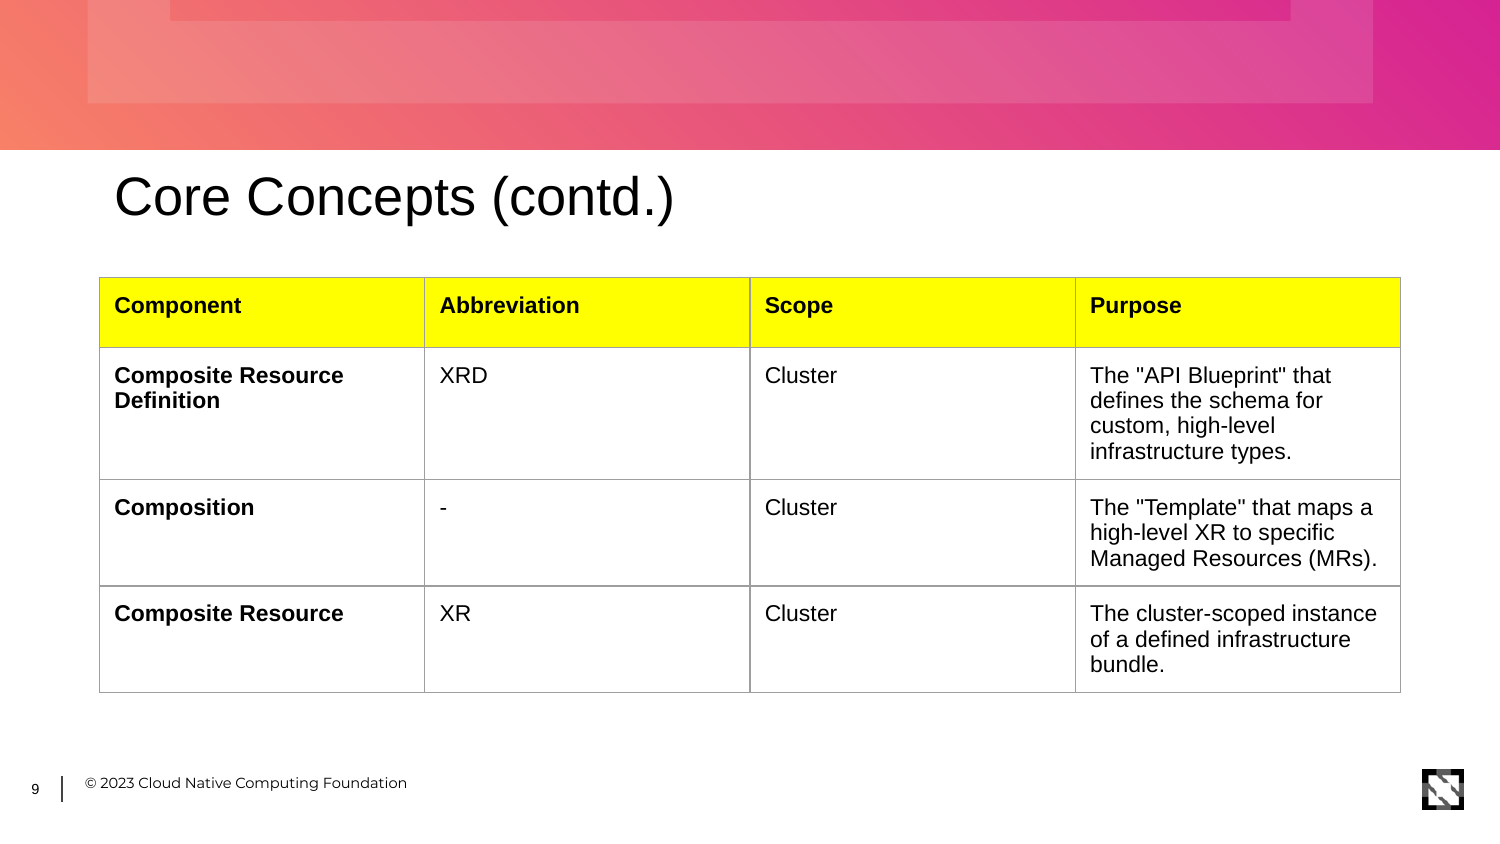

# Core Concepts (contd.)
| Component | Abbreviation | Scope | Purpose |
| --- | --- | --- | --- |
| Composite Resource Definition | XRD | Cluster | The "API Blueprint" that defines the schema for custom, high-level infrastructure types. |
| Composition | - | Cluster | The "Template" that maps a high-level XR to specific Managed Resources (MRs). |
| Composite Resource | XR | Cluster | The cluster-scoped instance of a defined infrastructure bundle. |